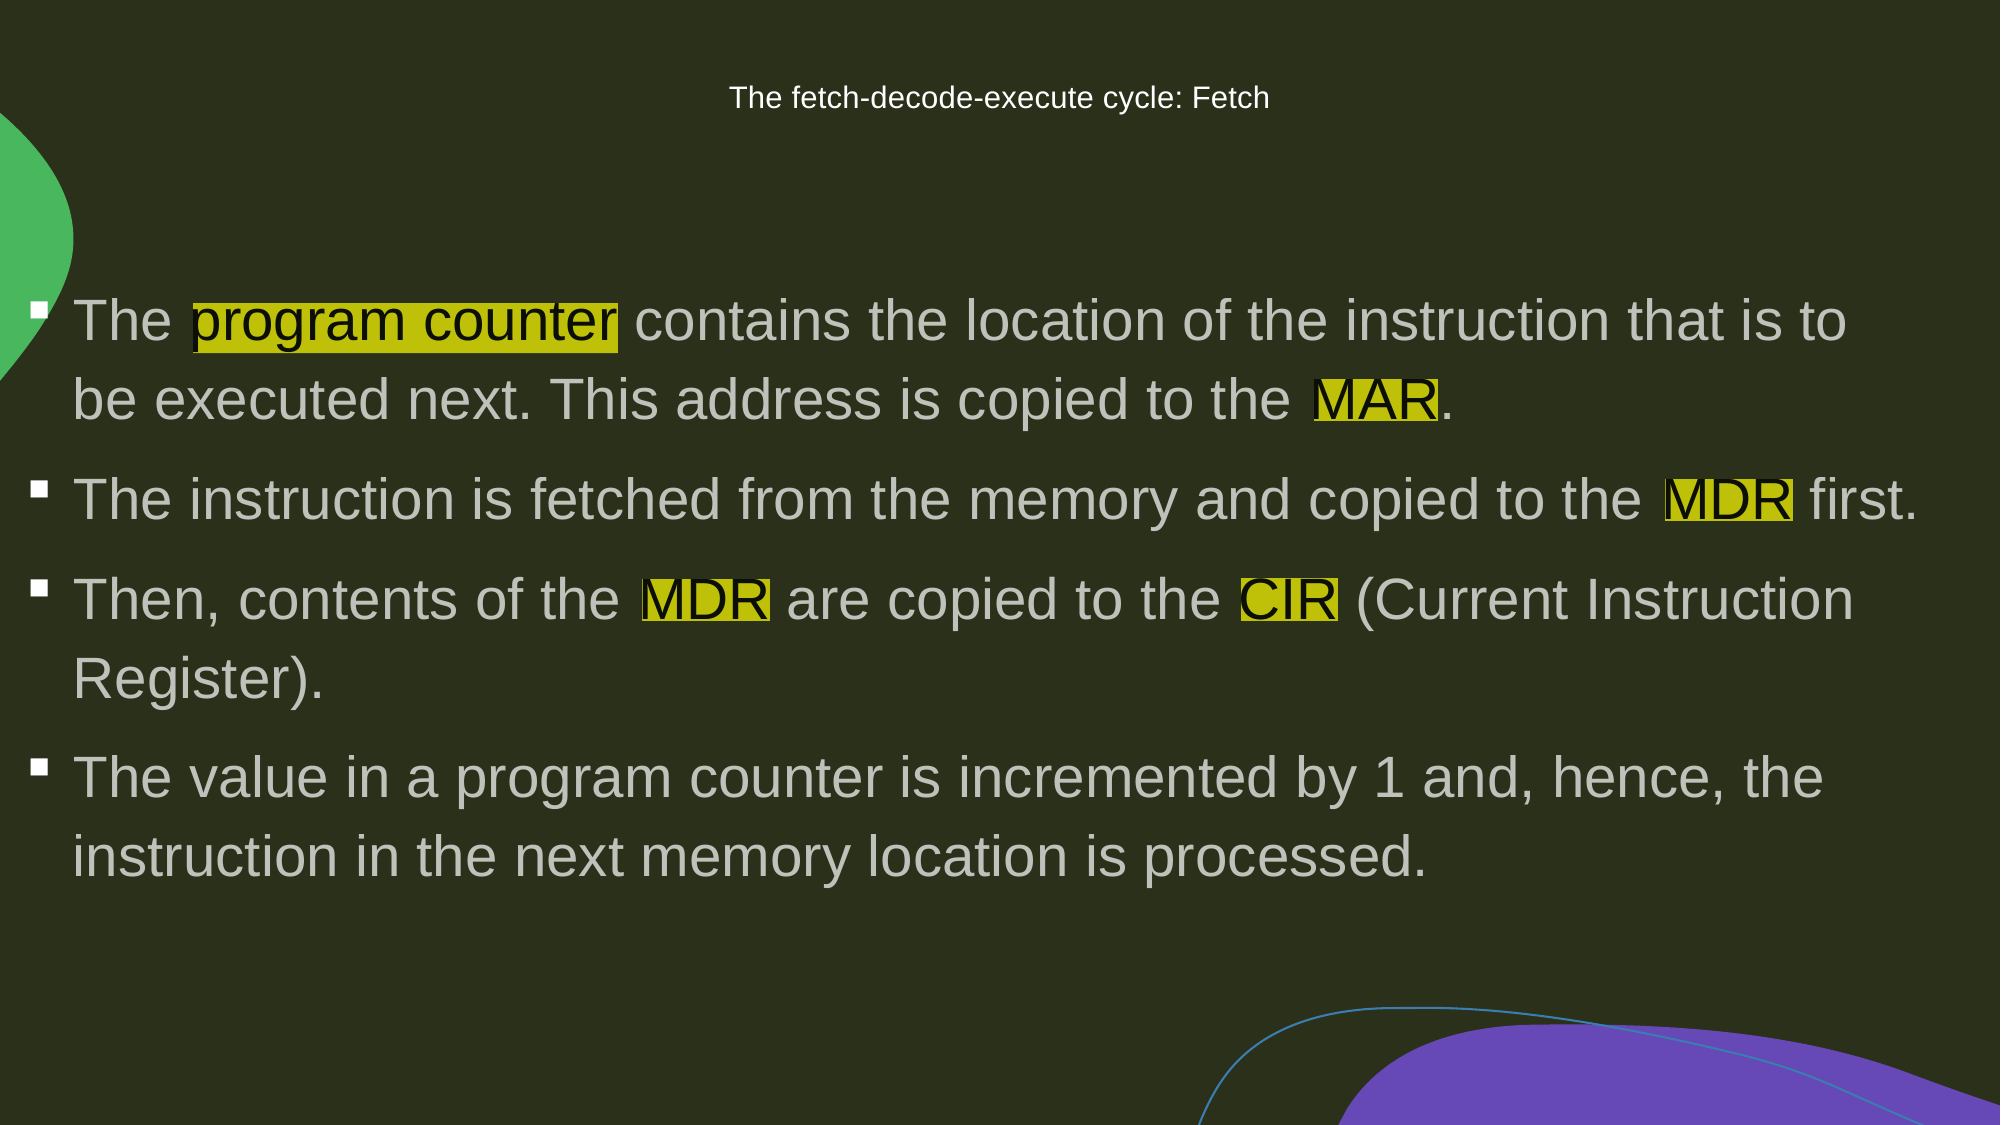

# The fetch-decode-execute cycle: Fetch
The program counter contains the location of the instruction that is to be executed next. This address is copied to the MAR.
The instruction is fetched from the memory and copied to the MDR first.
Then, contents of the MDR are copied to the CIR (Current Instruction Register).
The value in a program counter is incremented by 1 and, hence, the instruction in the next memory location is processed.